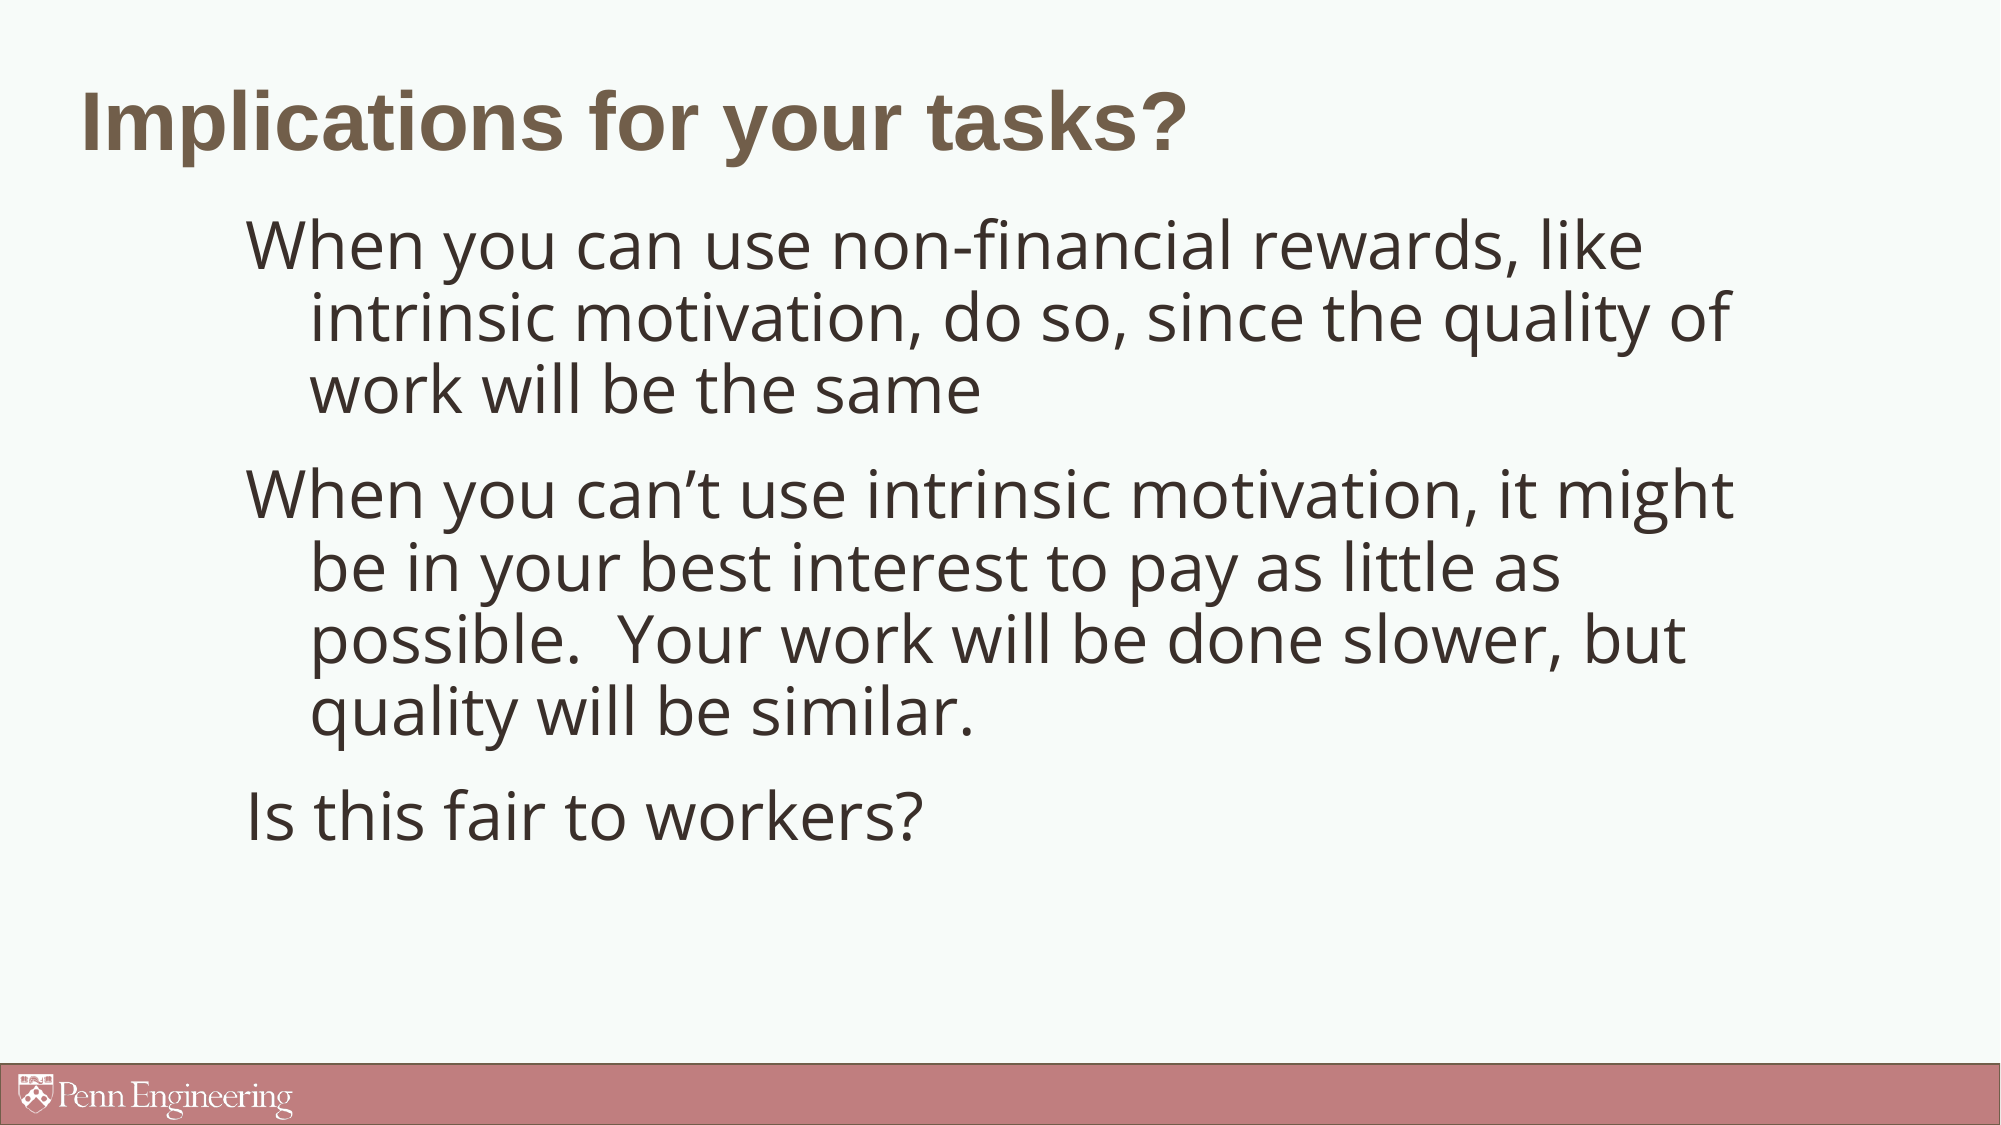

# Implications for your tasks?
When you can use non-financial rewards, like intrinsic motivation, do so, since the quality of work will be the same
When you can’t use intrinsic motivation, it might be in your best interest to pay as little as possible.  Your work will be done slower, but quality will be similar.
Is this fair to workers?